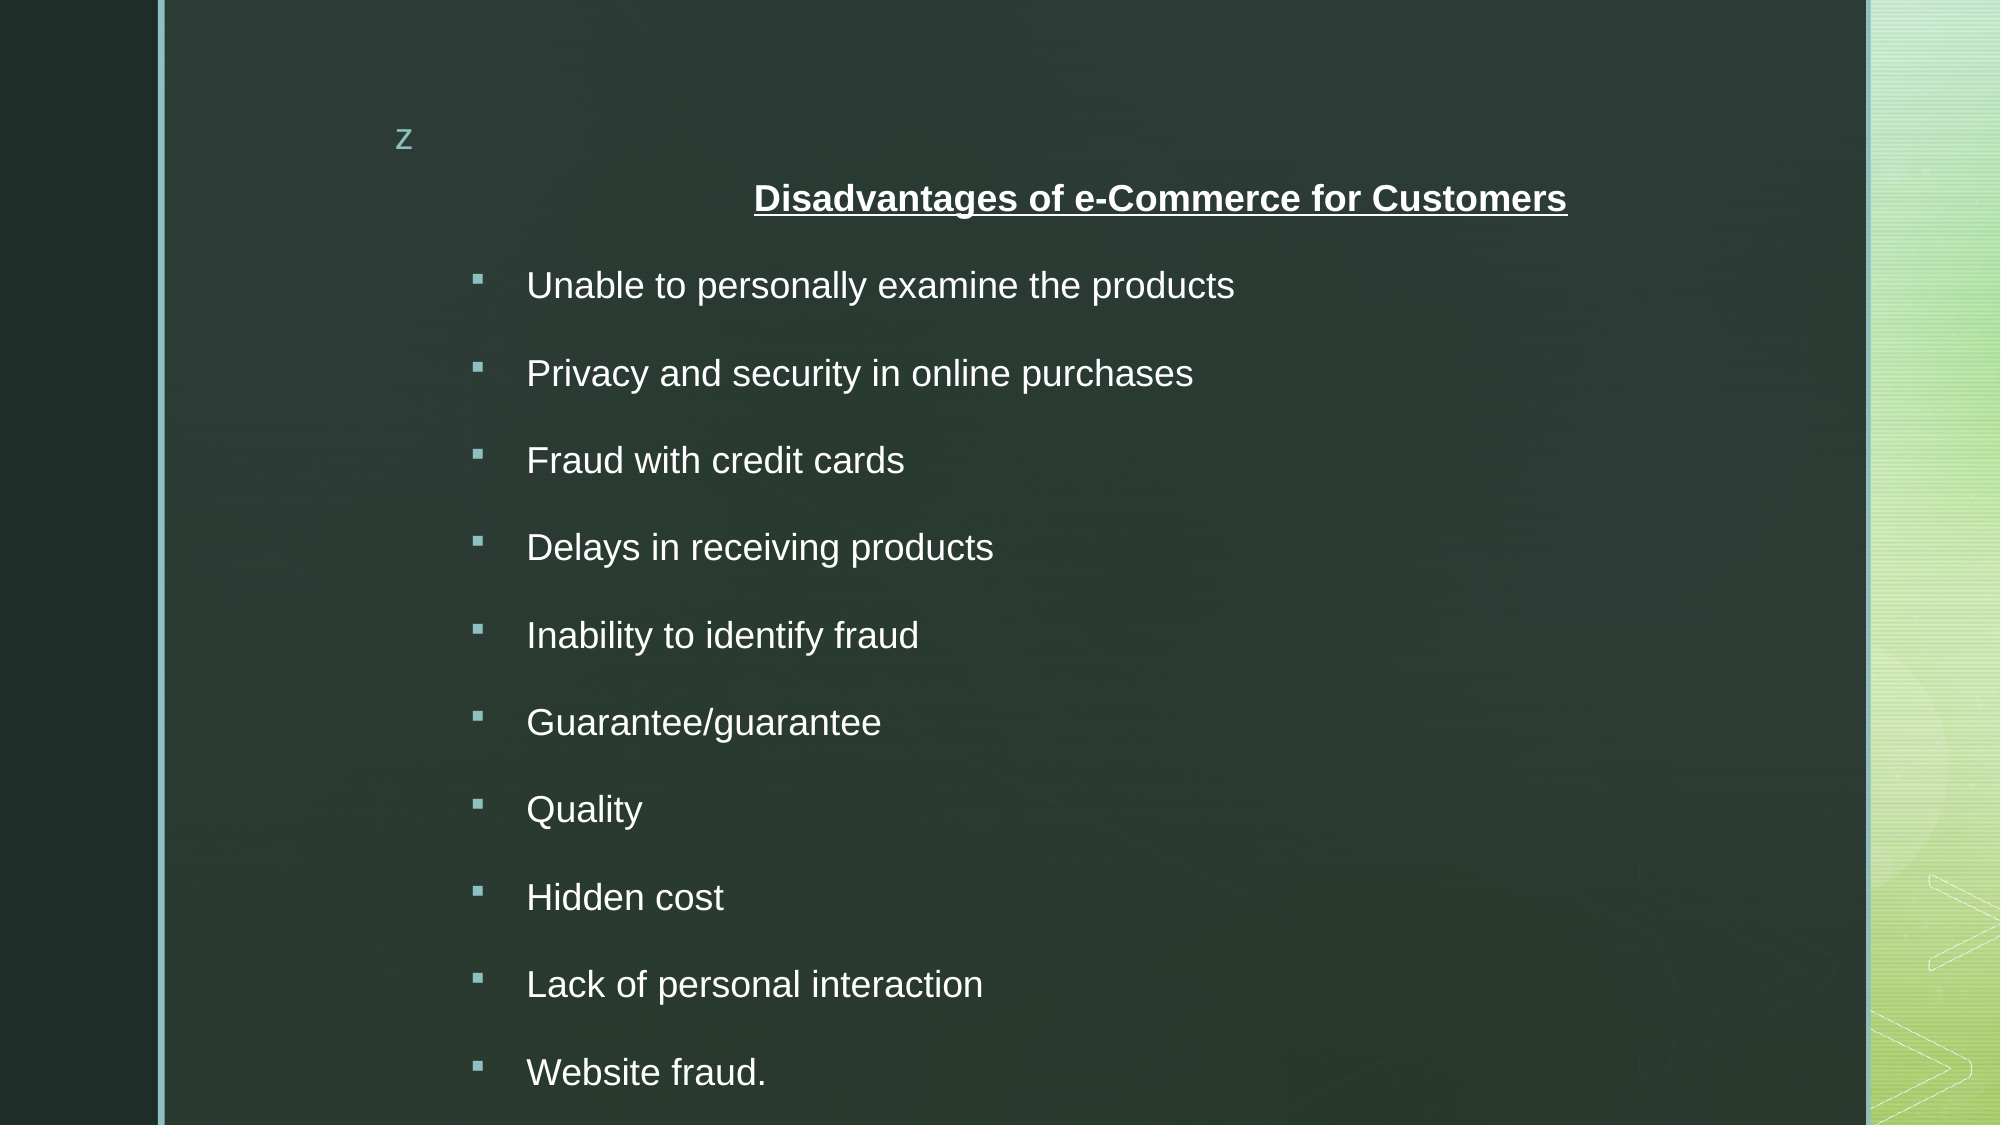

#
Disadvantages of e-Commerce for Customers
Unable to personally examine the products
Privacy and security in online purchases
Fraud with credit cards
Delays in receiving products
Inability to identify fraud
Guarantee/guarantee
Quality
Hidden cost
Lack of personal interaction
Website fraud.